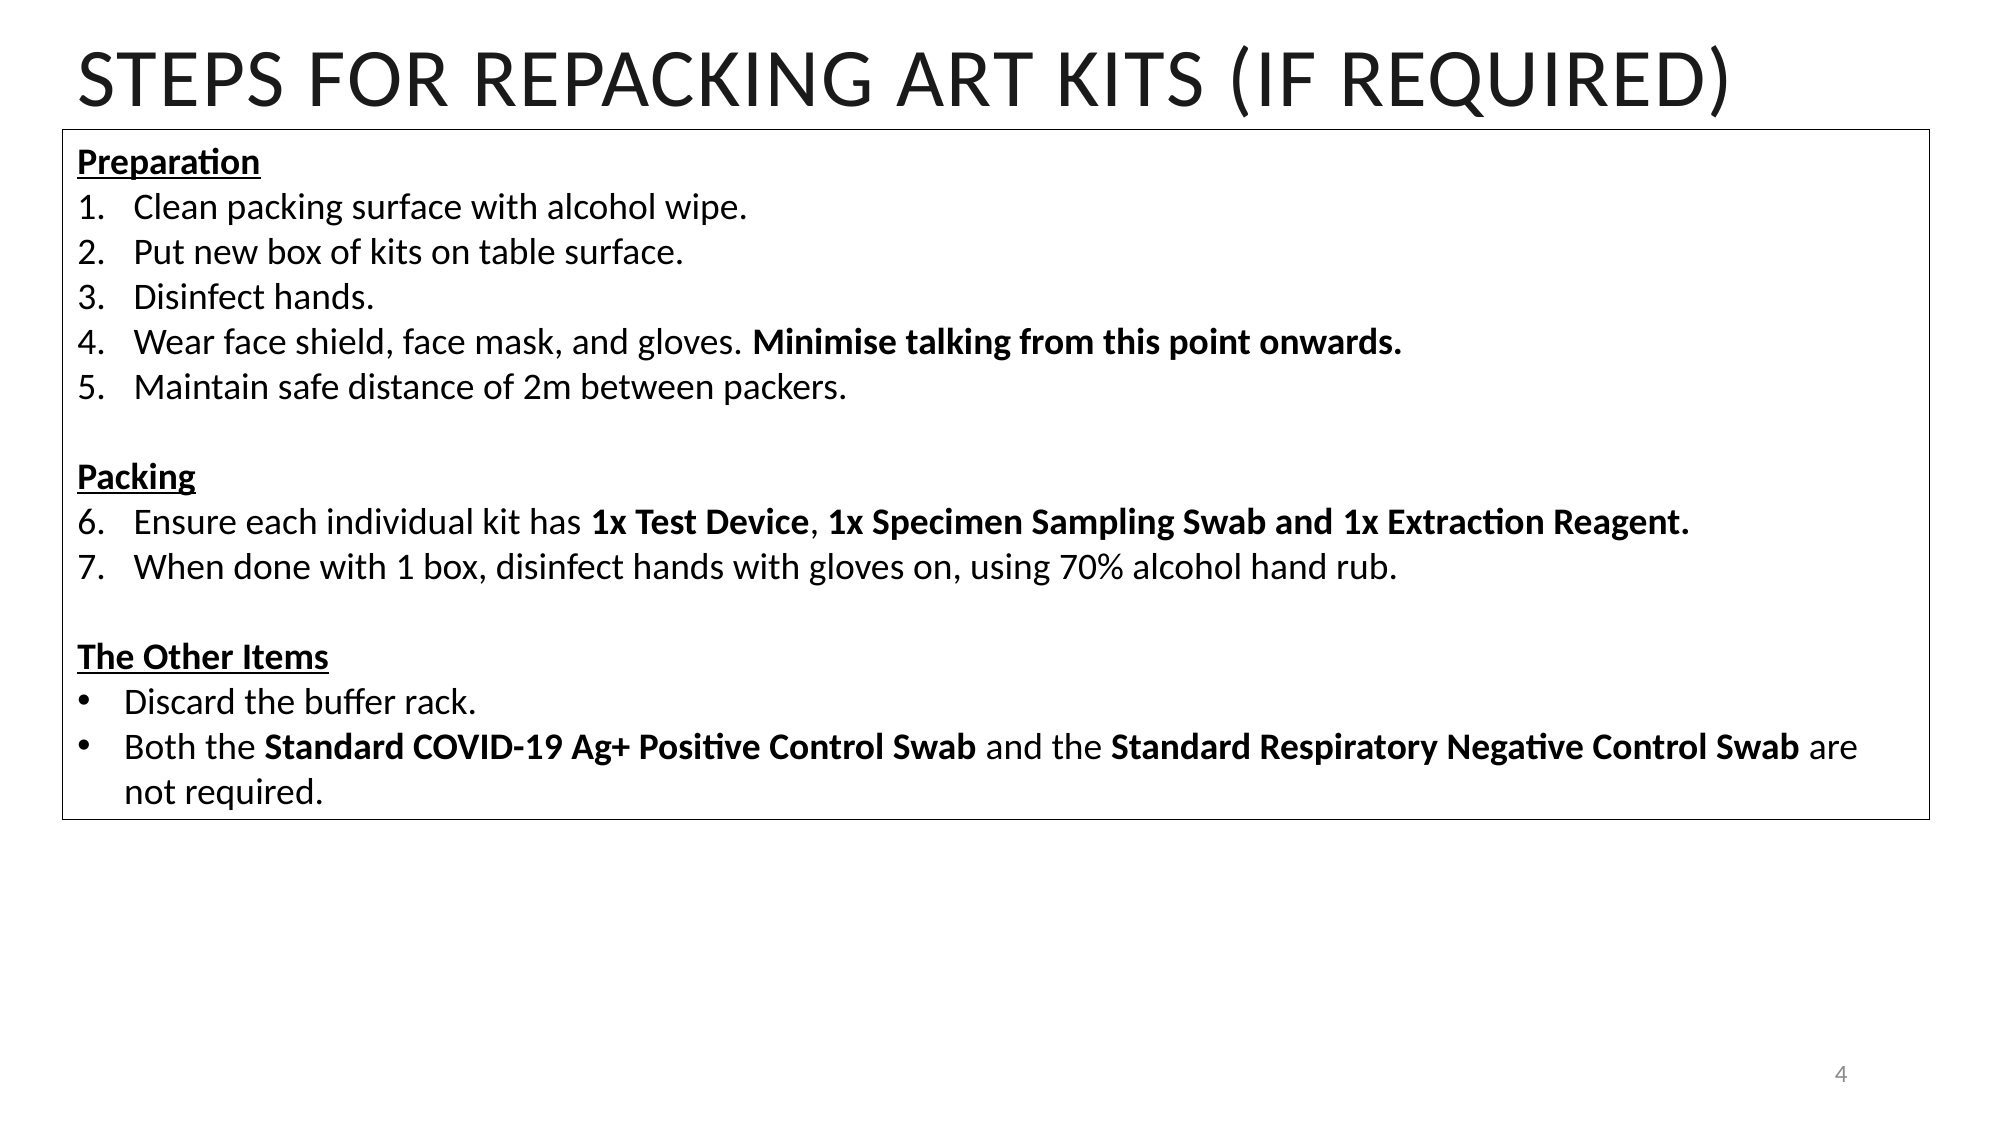

Steps for repacking art kits (IF REQUIRED)
Preparation
Clean packing surface with alcohol wipe.
Put new box of kits on table surface.
Disinfect hands.
Wear face shield, face mask, and gloves. Minimise talking from this point onwards.
Maintain safe distance of 2m between packers.

Packing
Ensure each individual kit has 1x Test Device, 1x Specimen Sampling Swab and 1x Extraction Reagent.
When done with 1 box, disinfect hands with gloves on, using 70% alcohol hand rub.

The Other Items
Discard the buffer rack.
Both the Standard COVID-19 Ag+ Positive Control Swab and the Standard Respiratory Negative Control Swab are not required.
4